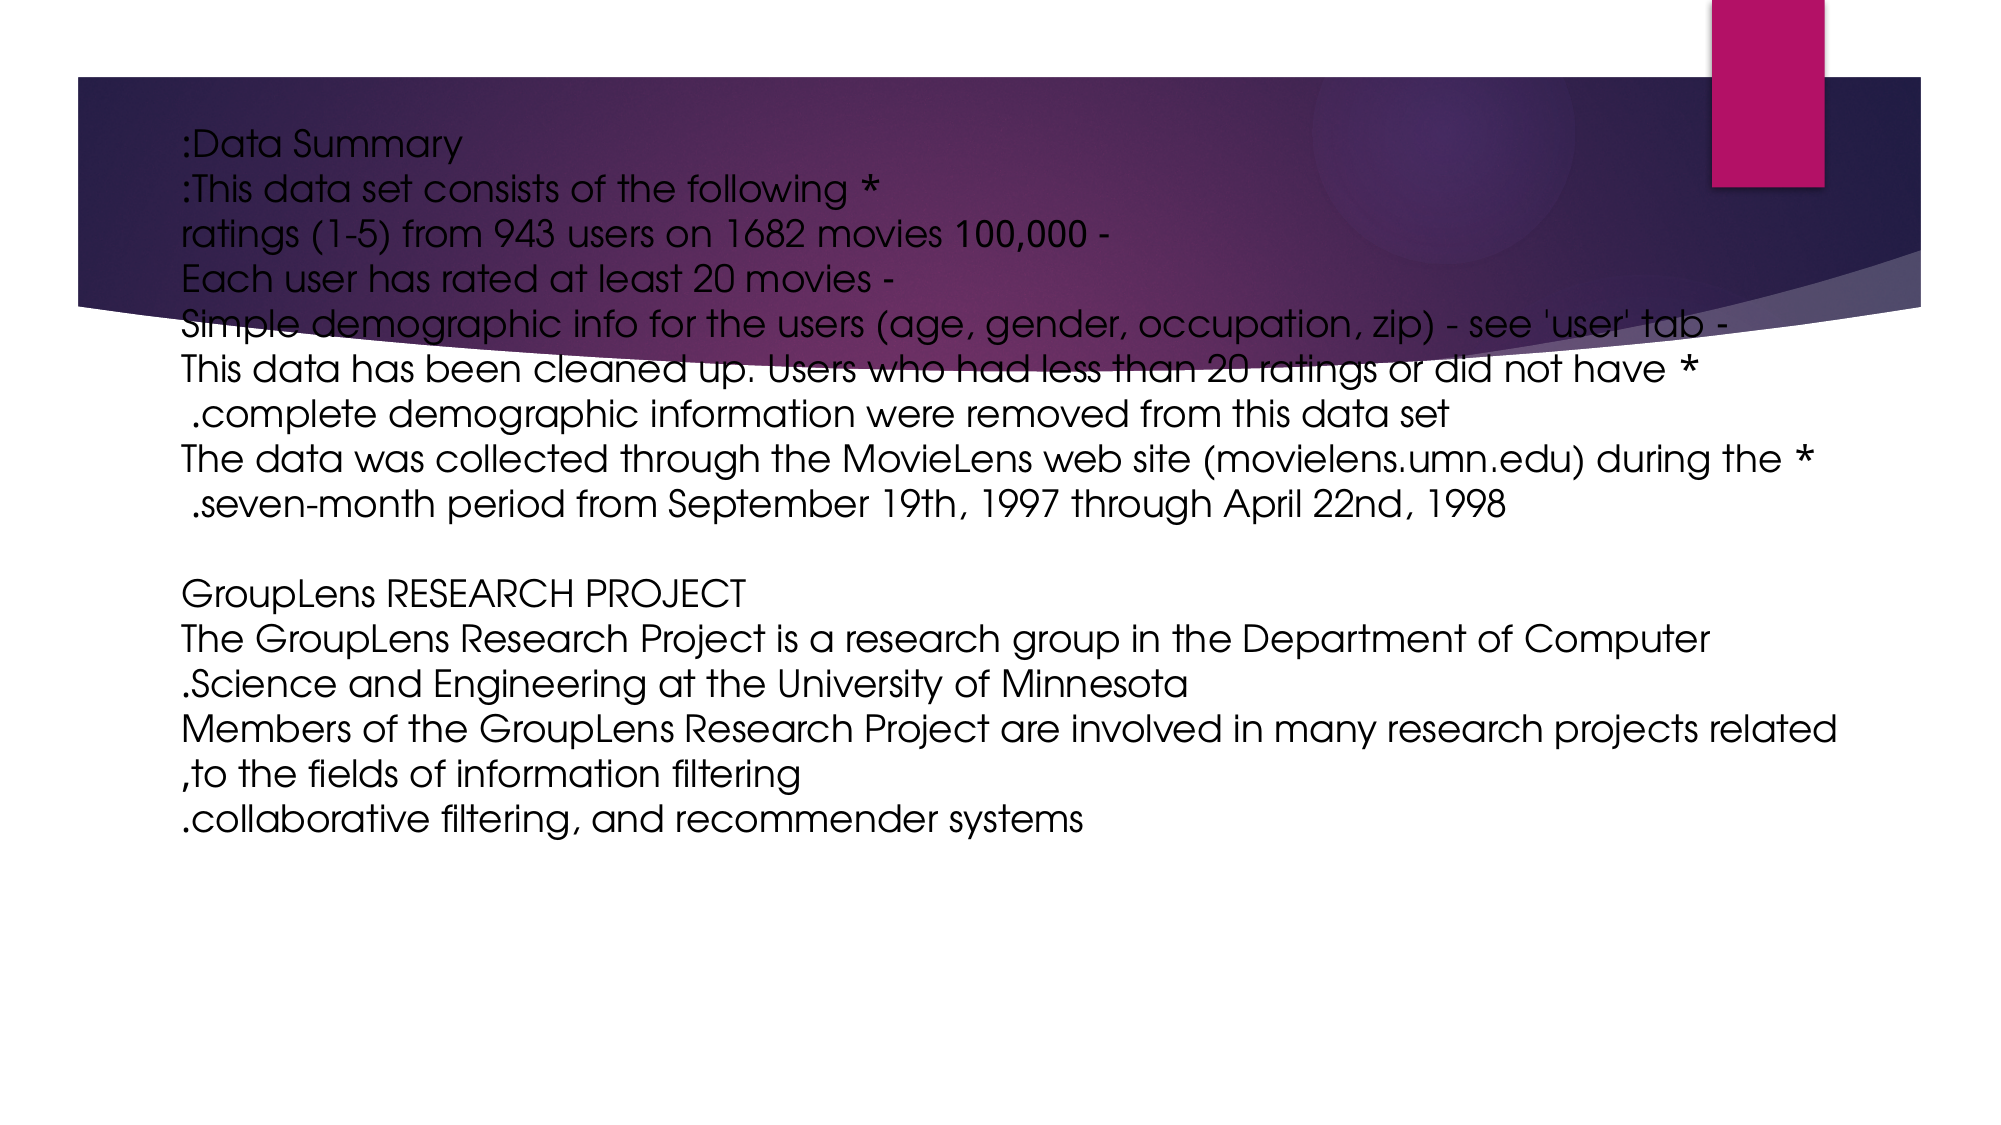

Data Summary:
* This data set consists of the following:
     - 100,000 ratings (1-5) from 943 users on 1682 movies
     - Each user has rated at least 20 movies
     - Simple demographic info for the users (age, gender, occupation, zip) - see 'user' tab
 * This data has been cleaned up. Users who had less than 20 ratings or did not have complete demographic information were removed from this data set.
 * The data was collected through the MovieLens web site (movielens.umn.edu) during the seven-month period from September 19th, 1997 through April 22nd, 1998.

GroupLens RESEARCH PROJECT
The GroupLens Research Project is a research group in the Department of Computer Science and Engineering at the University of Minnesota.
Members of the GroupLens Research Project are involved in many research projects related to the fields of information filtering,
collaborative filtering, and recommender systems.